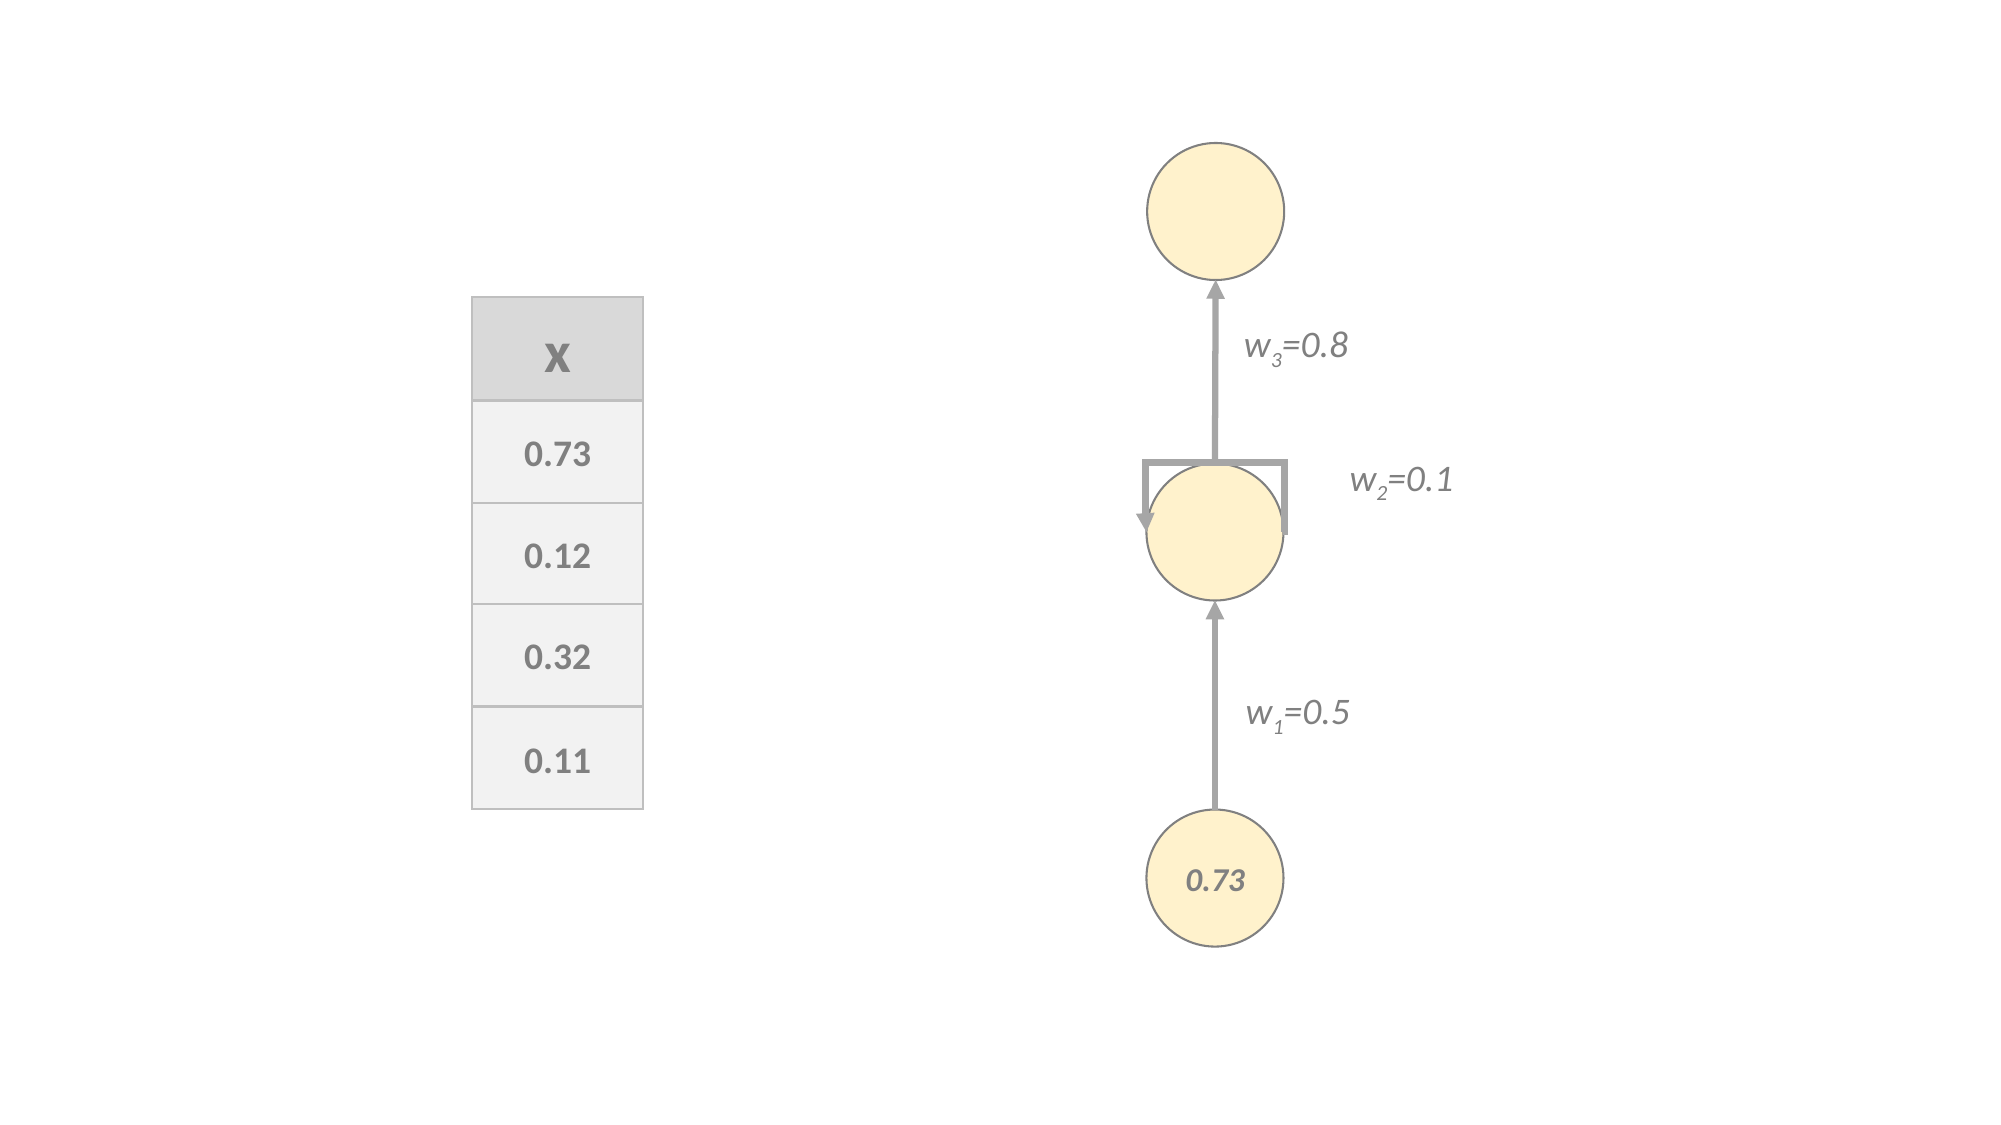

x
w3=0.8
0.73
w2=0.1

0.12
0.32
w1=0.5
0.11
0.73